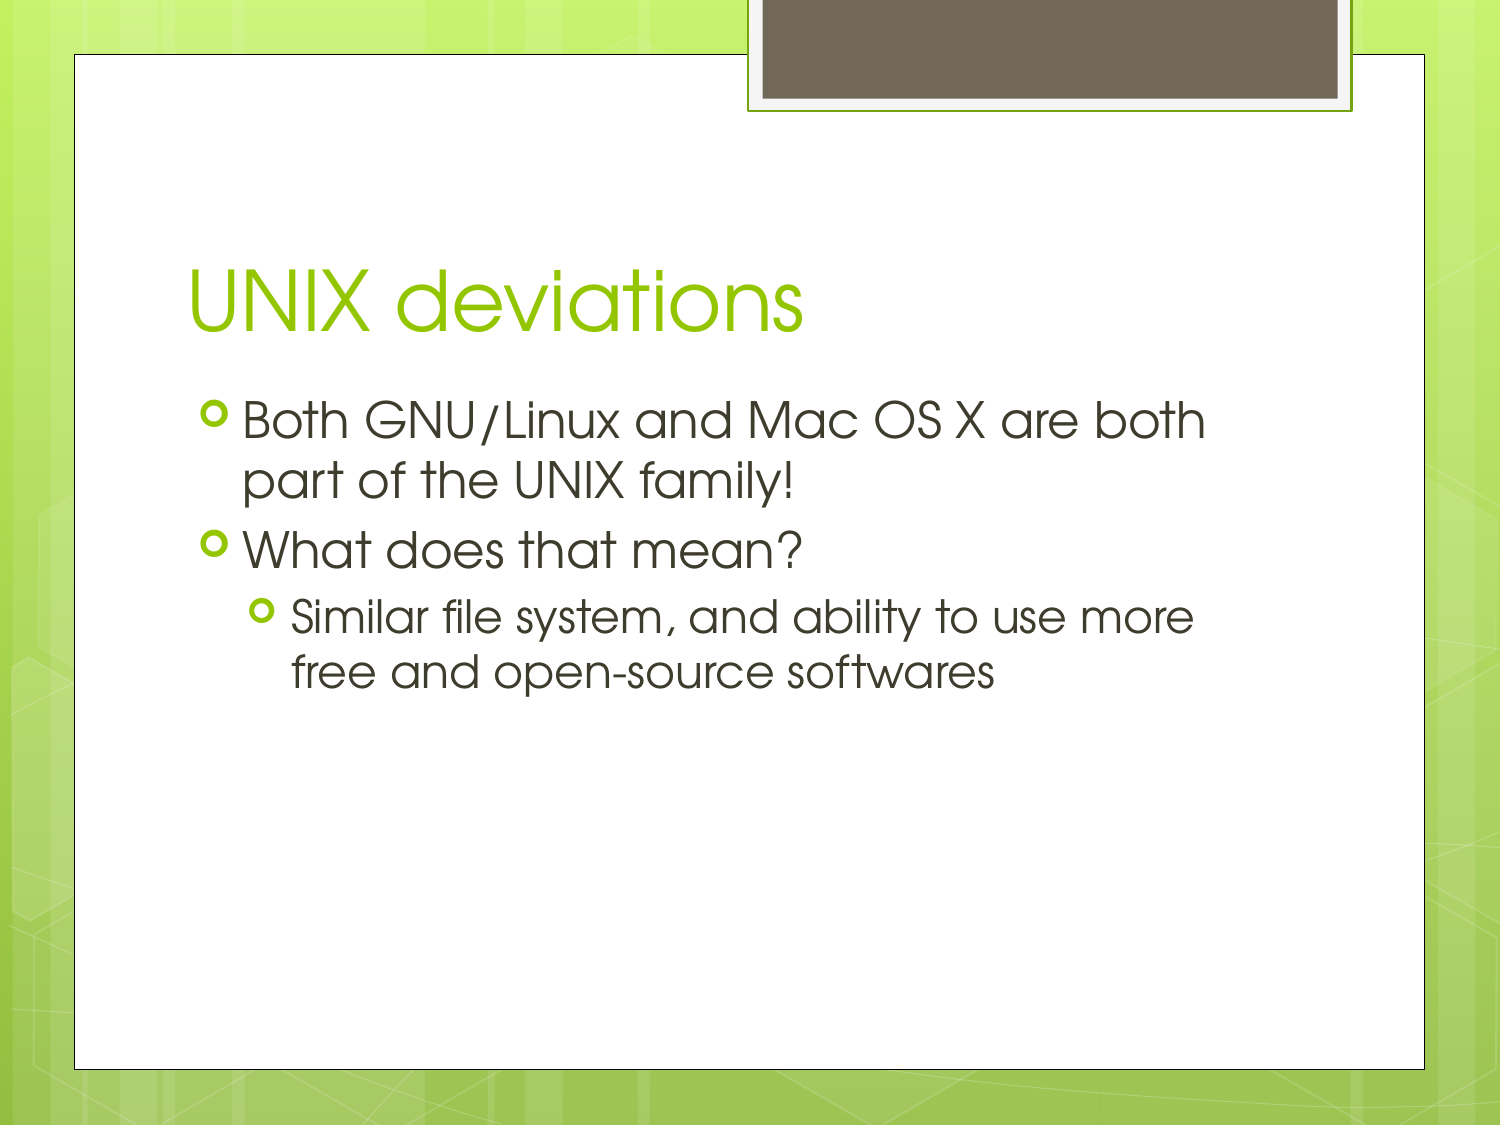

# UNIX deviations
Both GNU/Linux and Mac OS X are both part of the UNIX family!
What does that mean?
Similar file system, and ability to use more free and open-source softwares